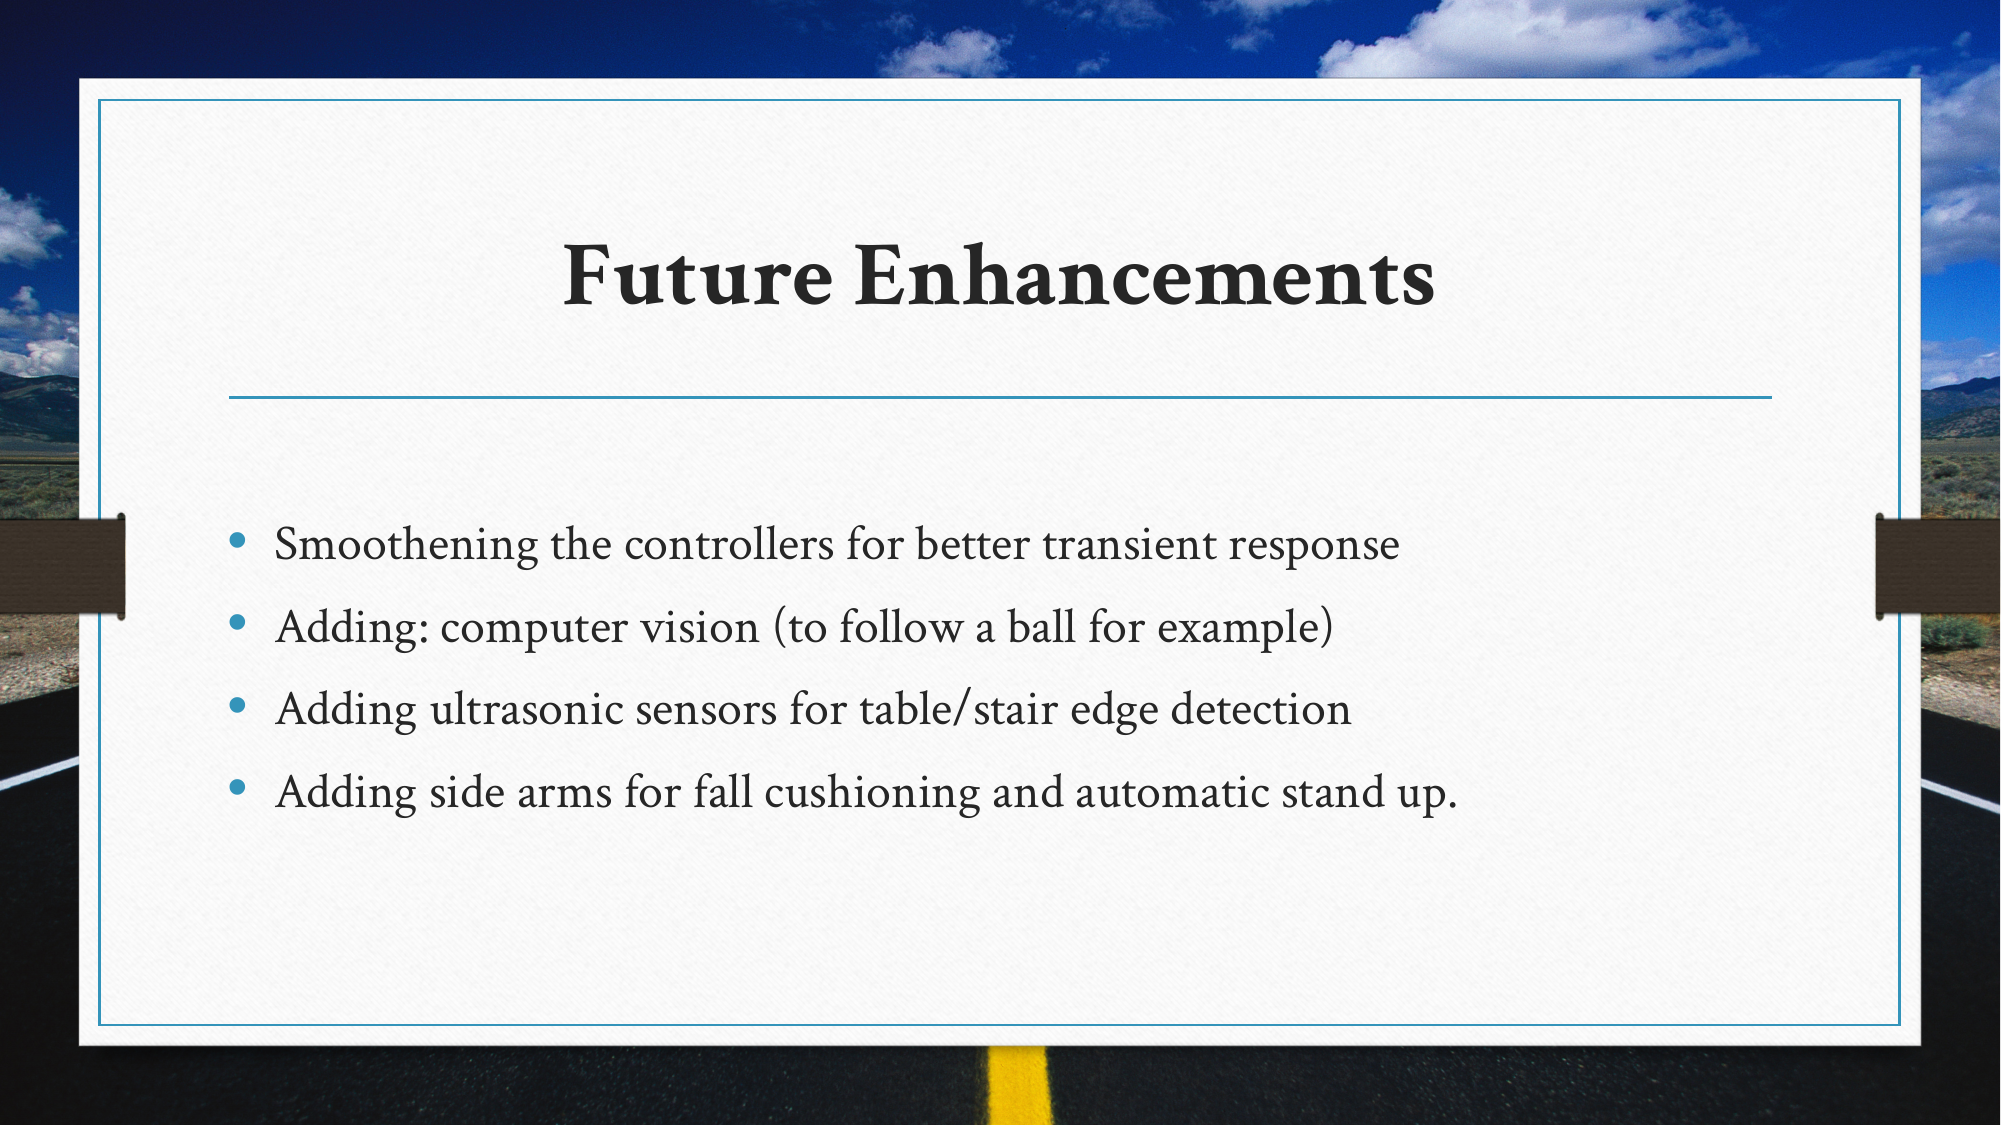

# Future Enhancements

Smoothening the controllers for better transient response
Adding: computer vision (to follow a ball for example)
Adding ultrasonic sensors for table/stair edge detection
Adding side arms for fall cushioning and automatic stand up.